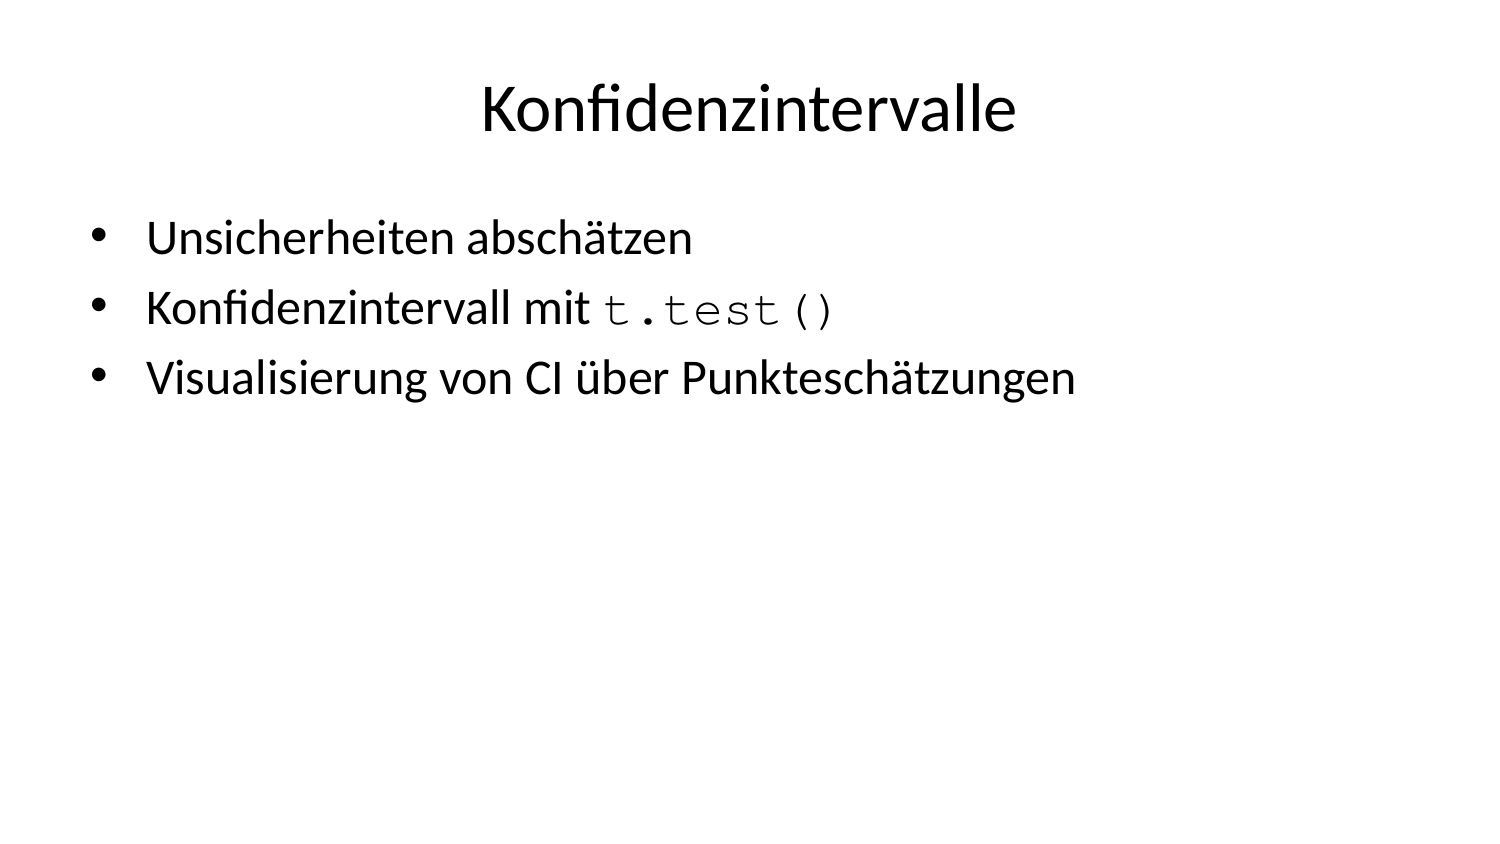

# Konfidenzintervalle
Unsicherheiten abschätzen
Konfidenzintervall mit t.test()
Visualisierung von CI über Punkteschätzungen